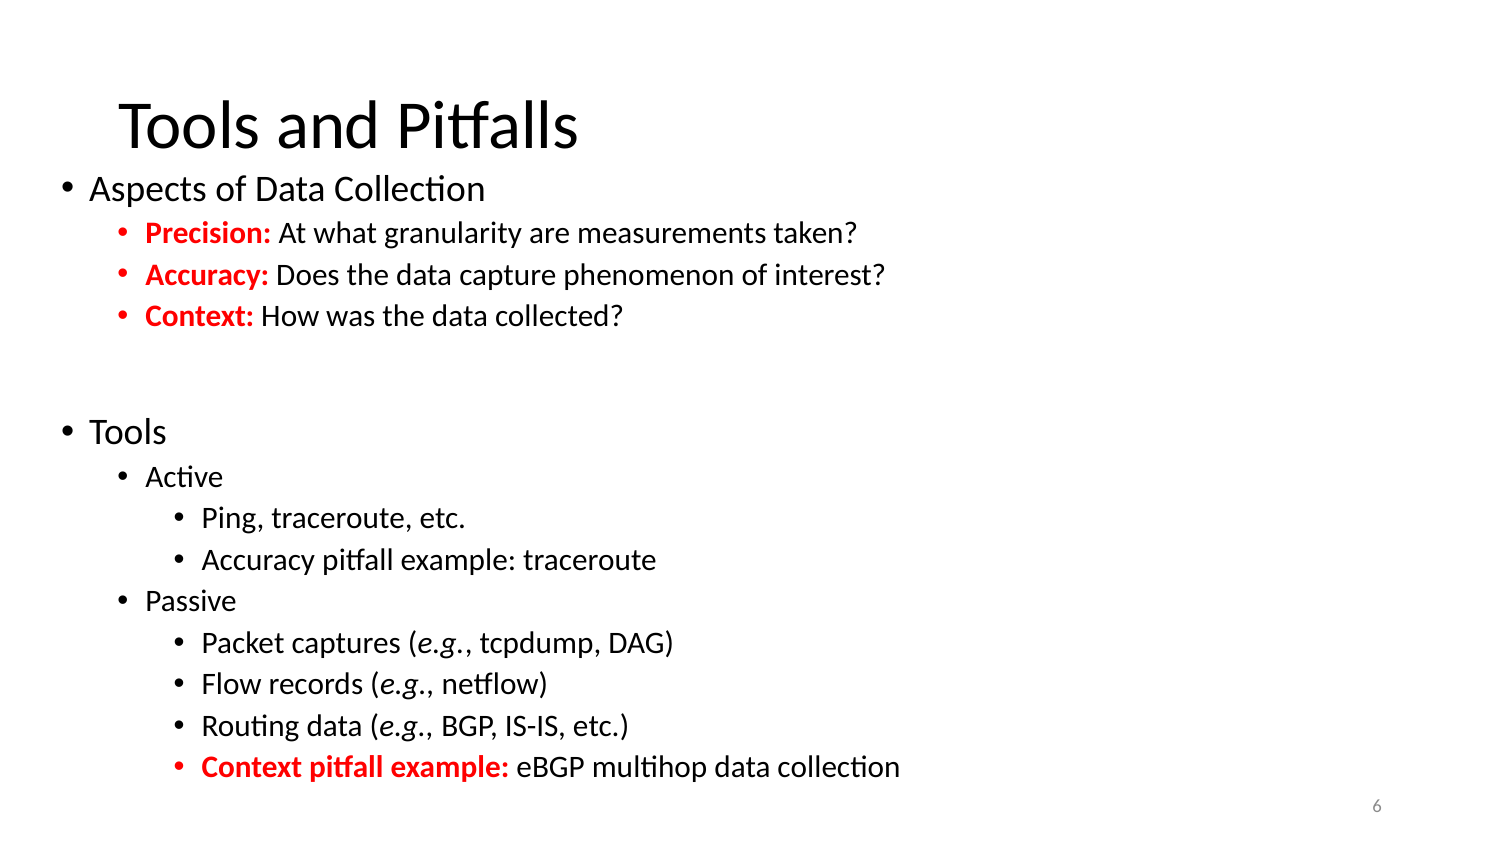

# Tools and Pitfalls
Aspects of Data Collection
Precision: At what granularity are measurements taken?
Accuracy: Does the data capture phenomenon of interest?
Context: How was the data collected?

Tools
Active
Ping, traceroute, etc.
Accuracy pitfall example: traceroute
Passive
Packet captures (e.g., tcpdump, DAG)
Flow records (e.g., netflow)
Routing data (e.g., BGP, IS-IS, etc.)
Context pitfall example: eBGP multihop data collection

6